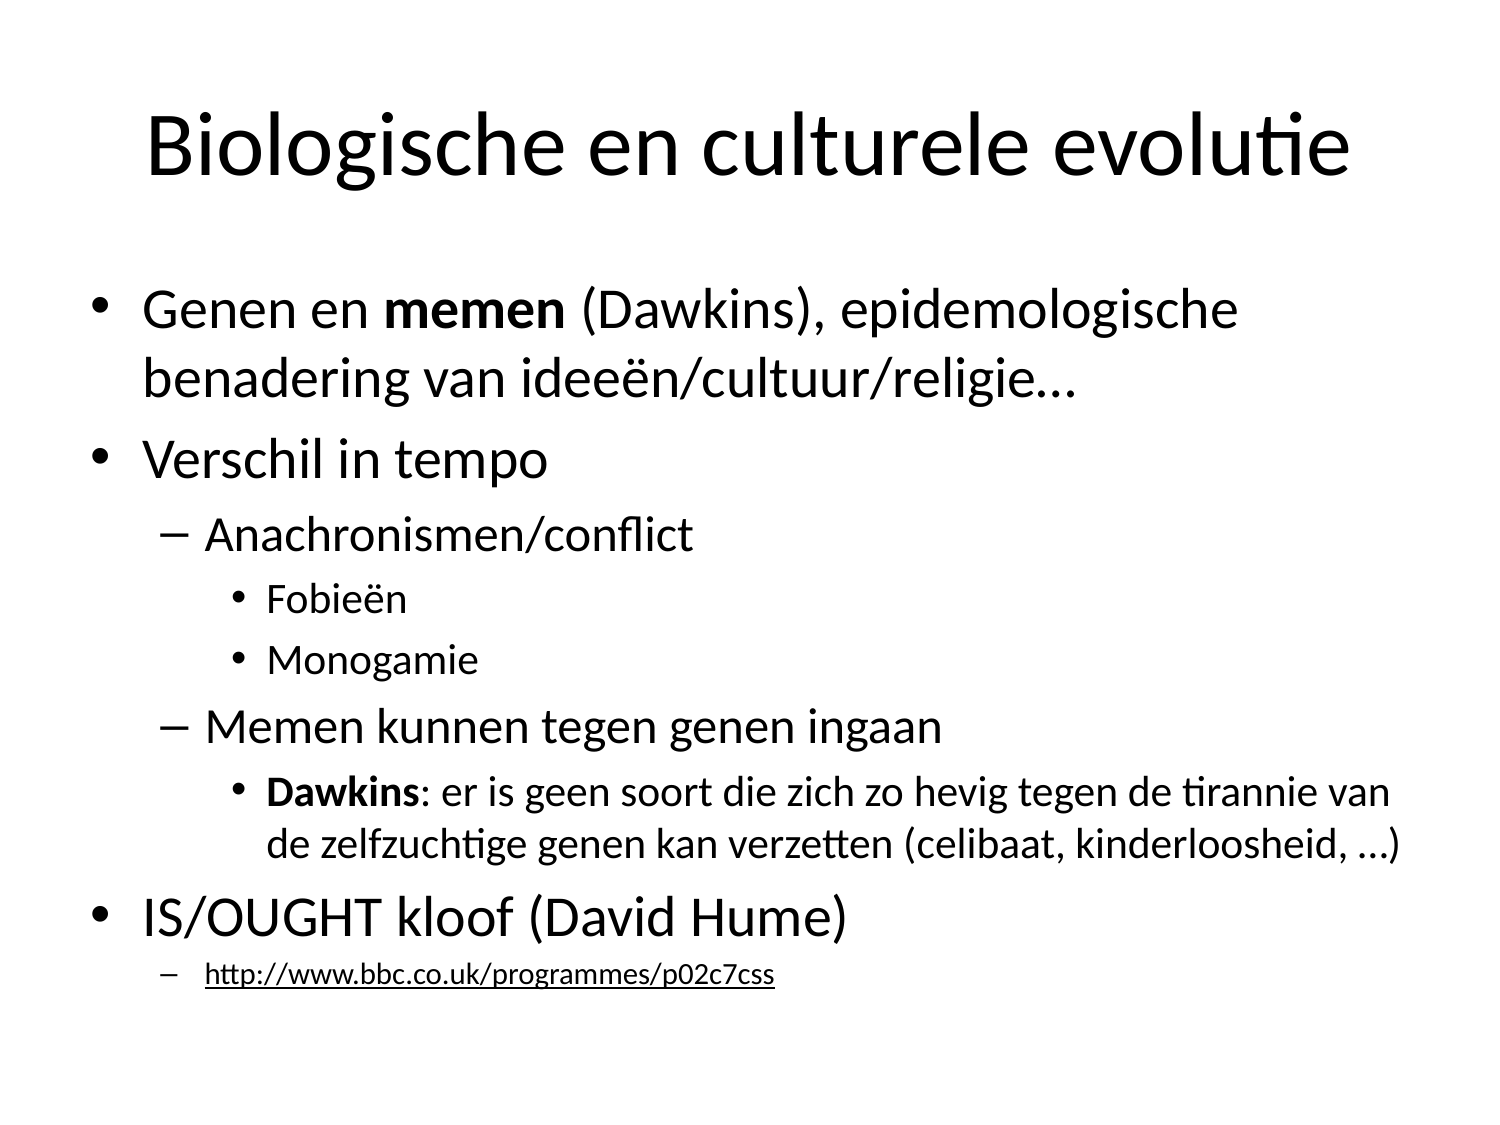

# Biologische en culturele evolutie
Genen en memen (Dawkins), epidemologische benadering van ideeën/cultuur/religie…
Verschil in tempo
Anachronismen/conflict
Fobieën
Monogamie
Memen kunnen tegen genen ingaan
Dawkins: er is geen soort die zich zo hevig tegen de tirannie van de zelfzuchtige genen kan verzetten (celibaat, kinderloosheid, …)
IS/OUGHT kloof (David Hume)
http://www.bbc.co.uk/programmes/p02c7css